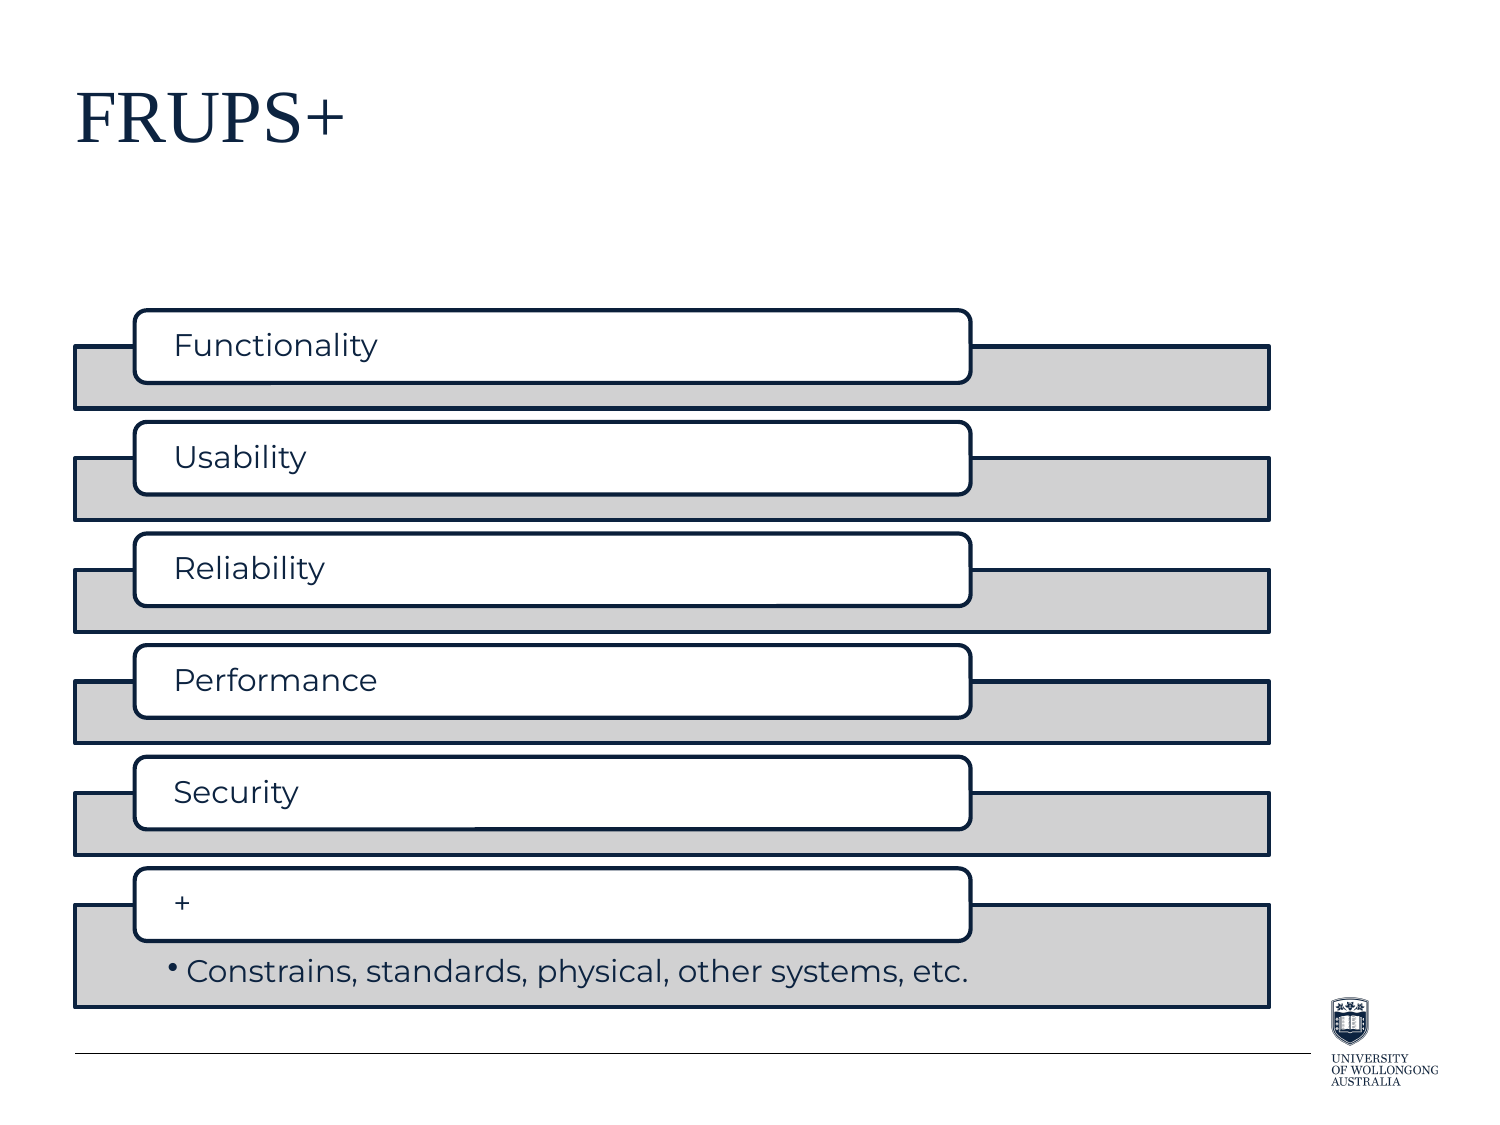

# FRUPS+
Functionality
Usability
Reliability
Performance
Security
Constrains, standards, physical, other systems, etc.
+